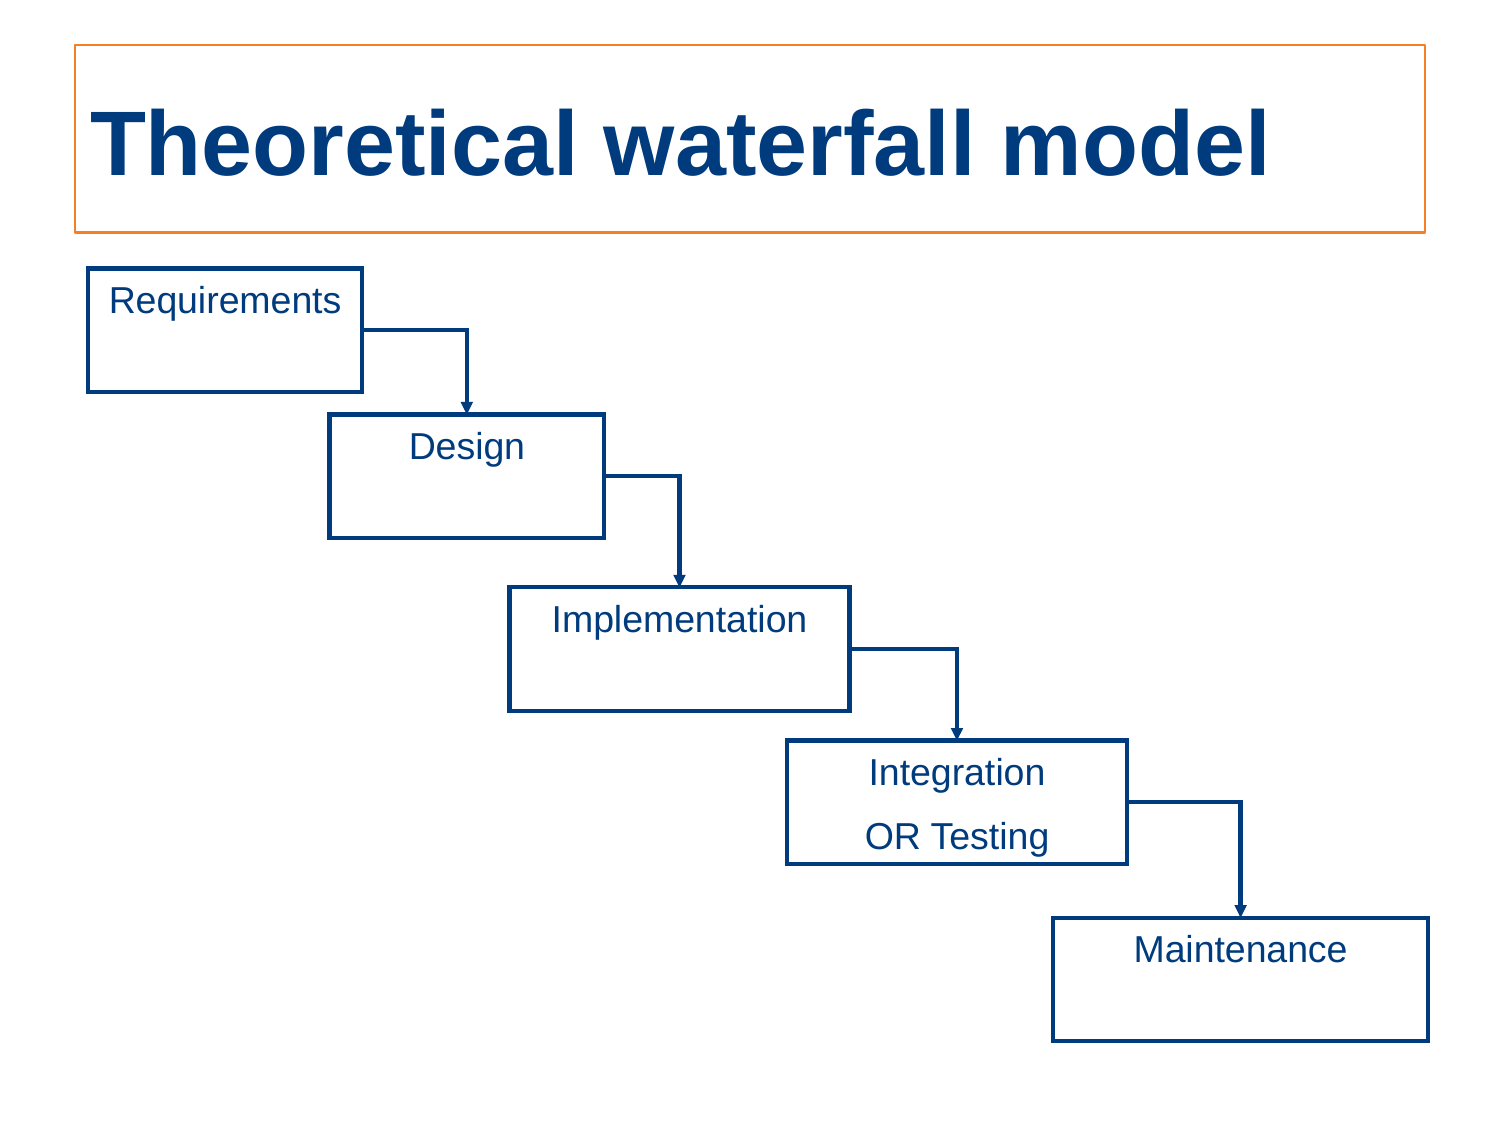

# Theoretical waterfall model
Requirements

Design

Implementation

Integration
OR Testing
Maintenance